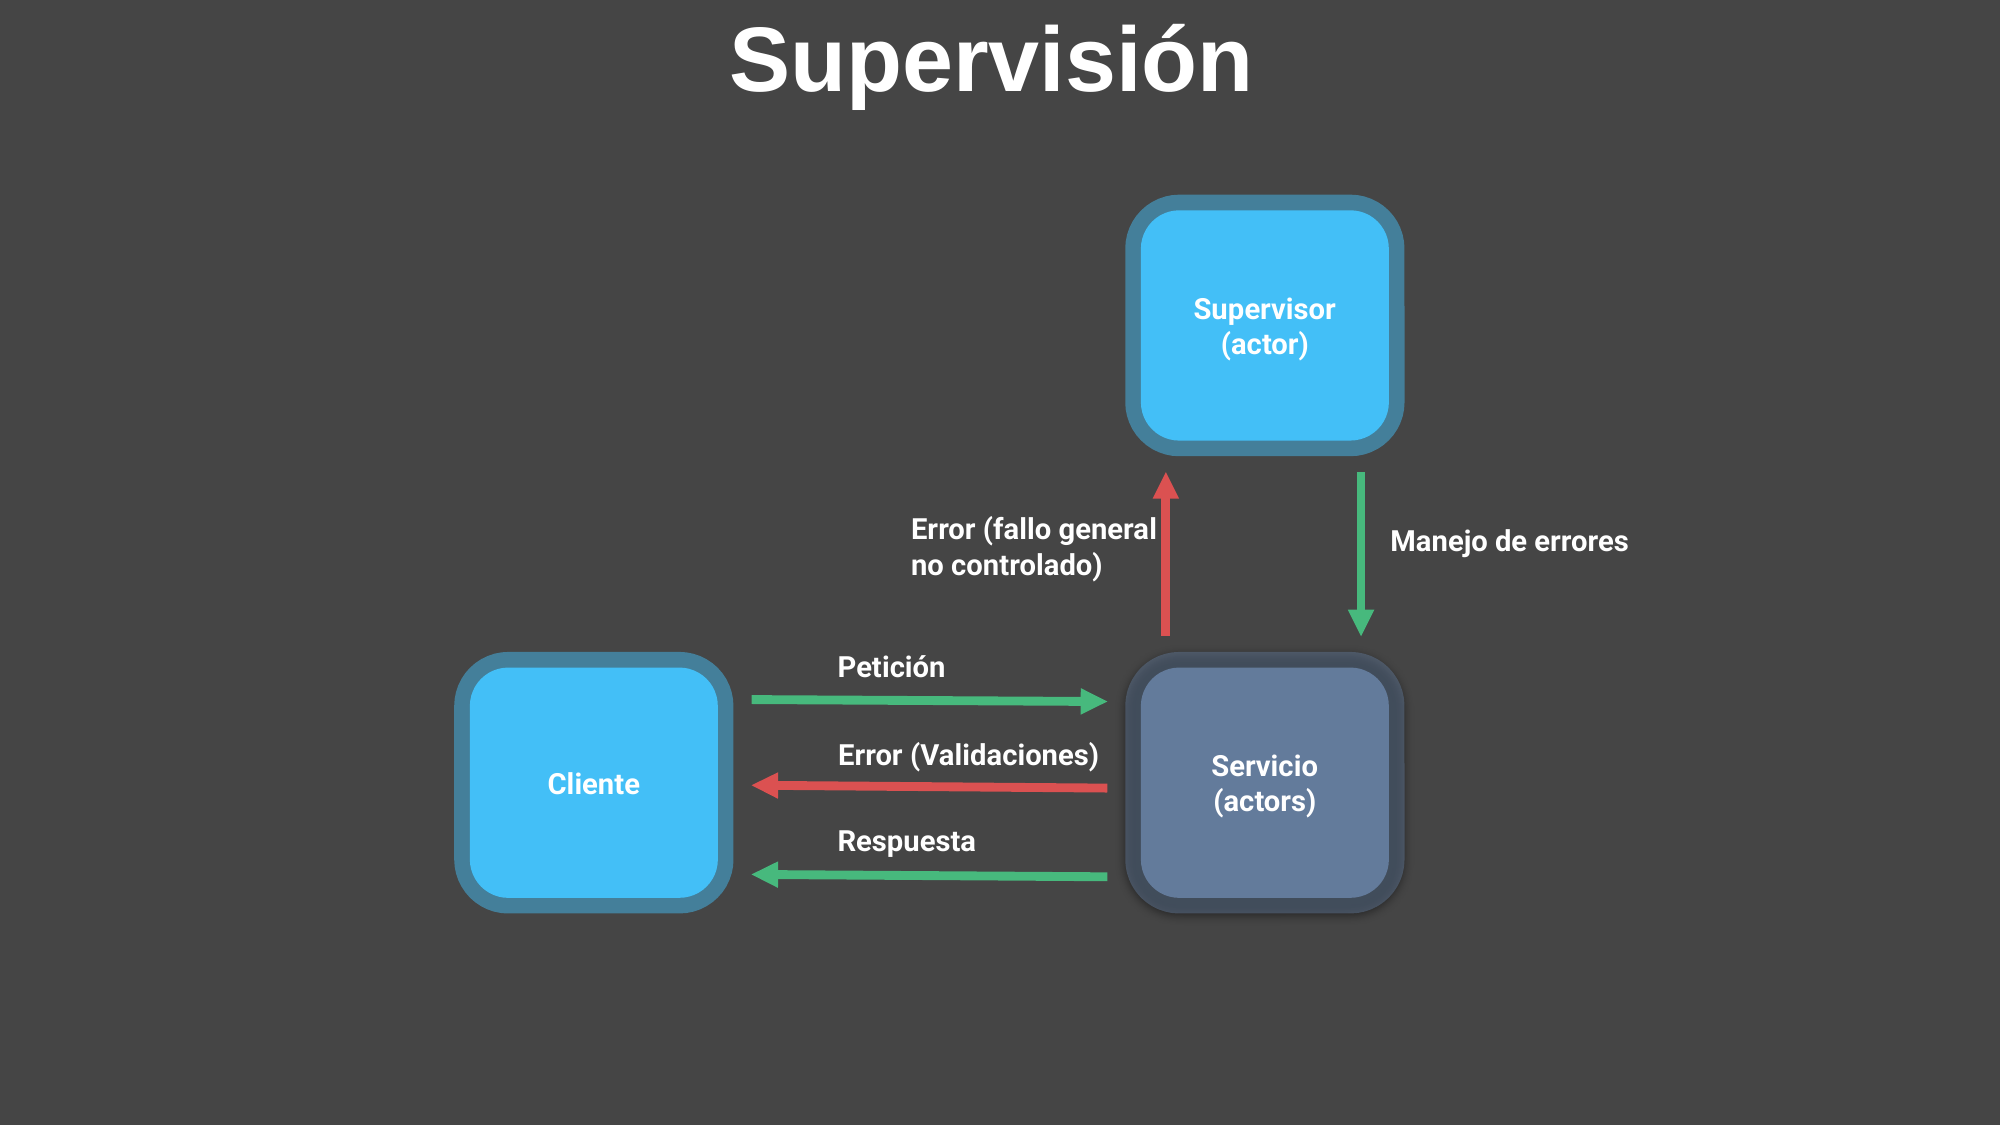

# Supervisión
Supervisor
(actor)
Error (fallo general no controlado)
Manejo de errores
Petición
Cliente
Servicio
(actors)
Error (Validaciones)
Respuesta